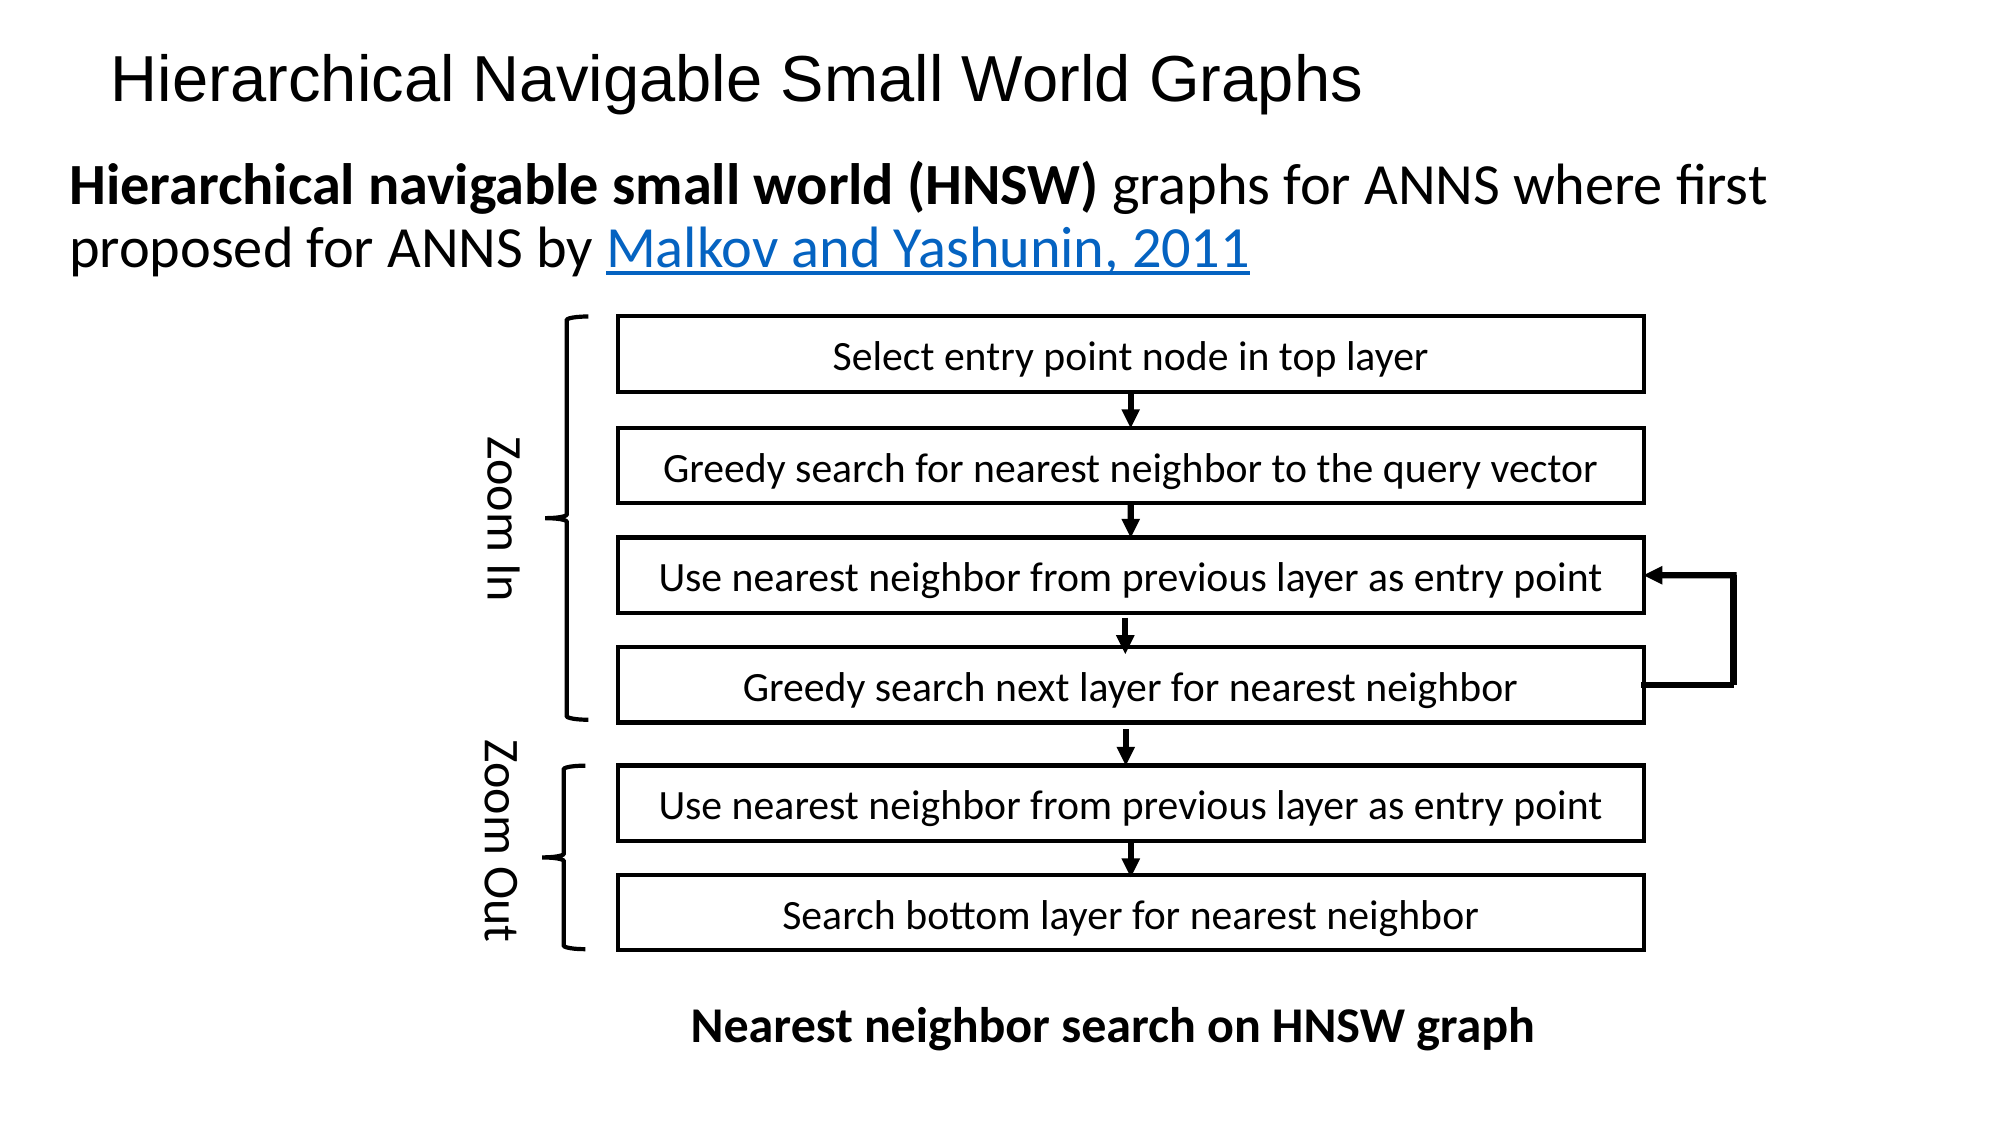

# Hierarchical Navigable Small World Graphs
Hierarchical navigable small world (HNSW) graphs for ANNS where first proposed for ANNS by Malkov and Yashunin, 2011

Select entry point node in top layer
Greedy search for nearest neighbor to the query vector
Zoom In
Use nearest neighbor from previous layer as entry point
Greedy search next layer for nearest neighbor

Use nearest neighbor from previous layer as entry point
Zoom Out
Search bottom layer for nearest neighbor
Nearest neighbor search on HNSW graph